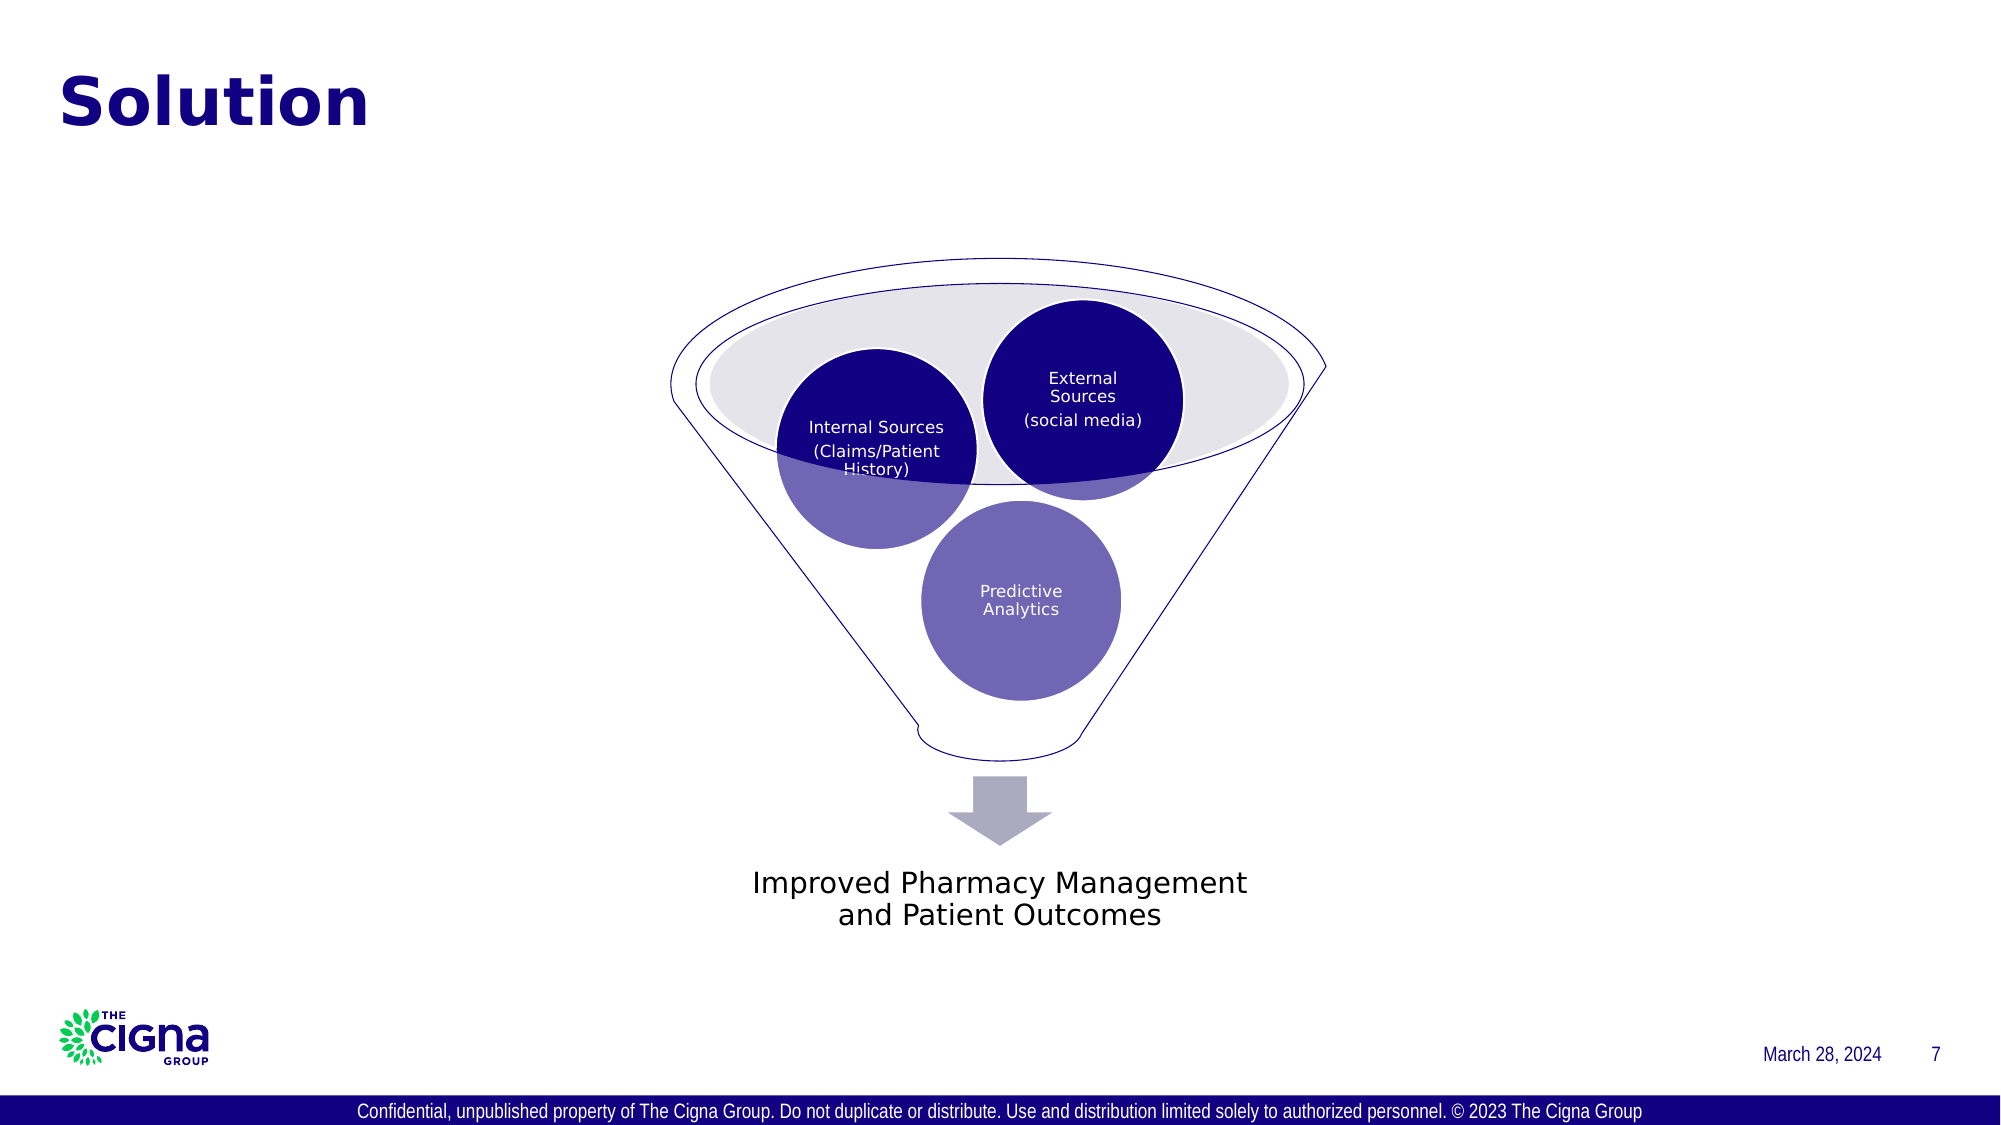

# Solution
Improved Pharmacy Management and Patient Outcomes
Predictive Analytics
Internal Sources
(Claims/Patient History)
External Sources
(social media)

March 28, 2024
7